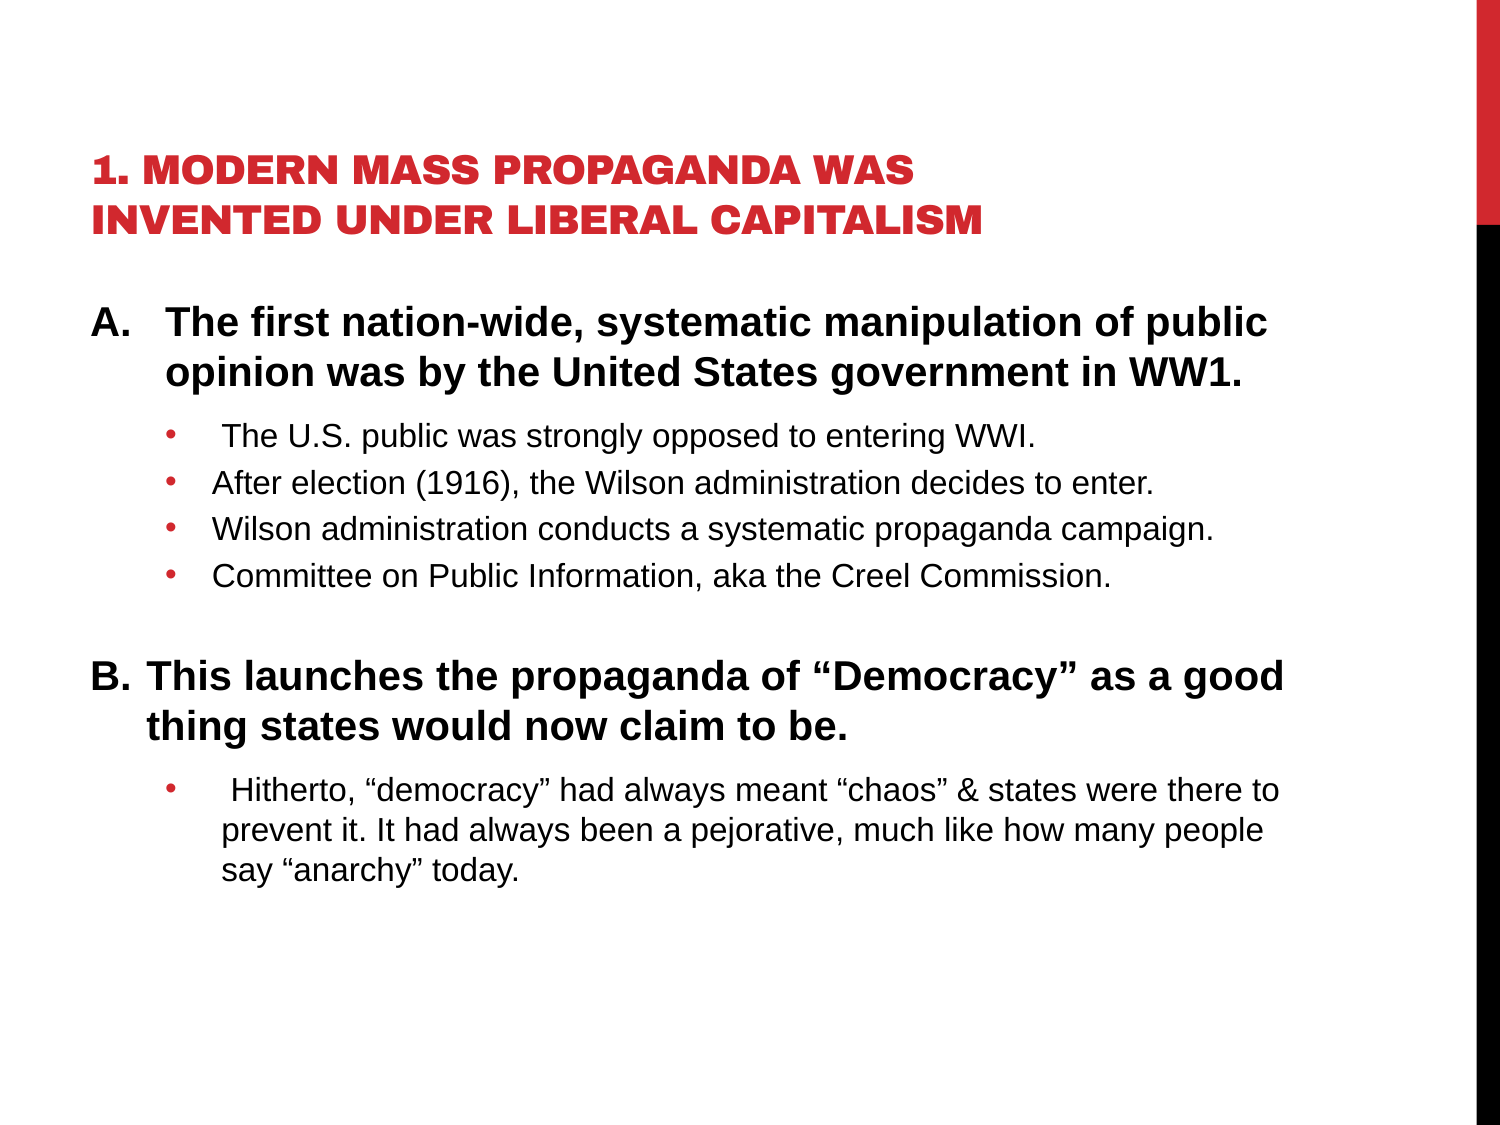

# 1. Modern MASS Propaganda was invented under Liberal Capitalism
The first nation-wide, systematic manipulation of public opinion was by the United States government in WW1.
The U.S. public was strongly opposed to entering WWI.
After election (1916), the Wilson administration decides to enter.
Wilson administration conducts a systematic propaganda campaign.
Committee on Public Information, aka the Creel Commission.

This launches the propaganda of “Democracy” as a good thing states would now claim to be.
 Hitherto, “democracy” had always meant “chaos” & states were there to prevent it. It had always been a pejorative, much like how many people say “anarchy” today.